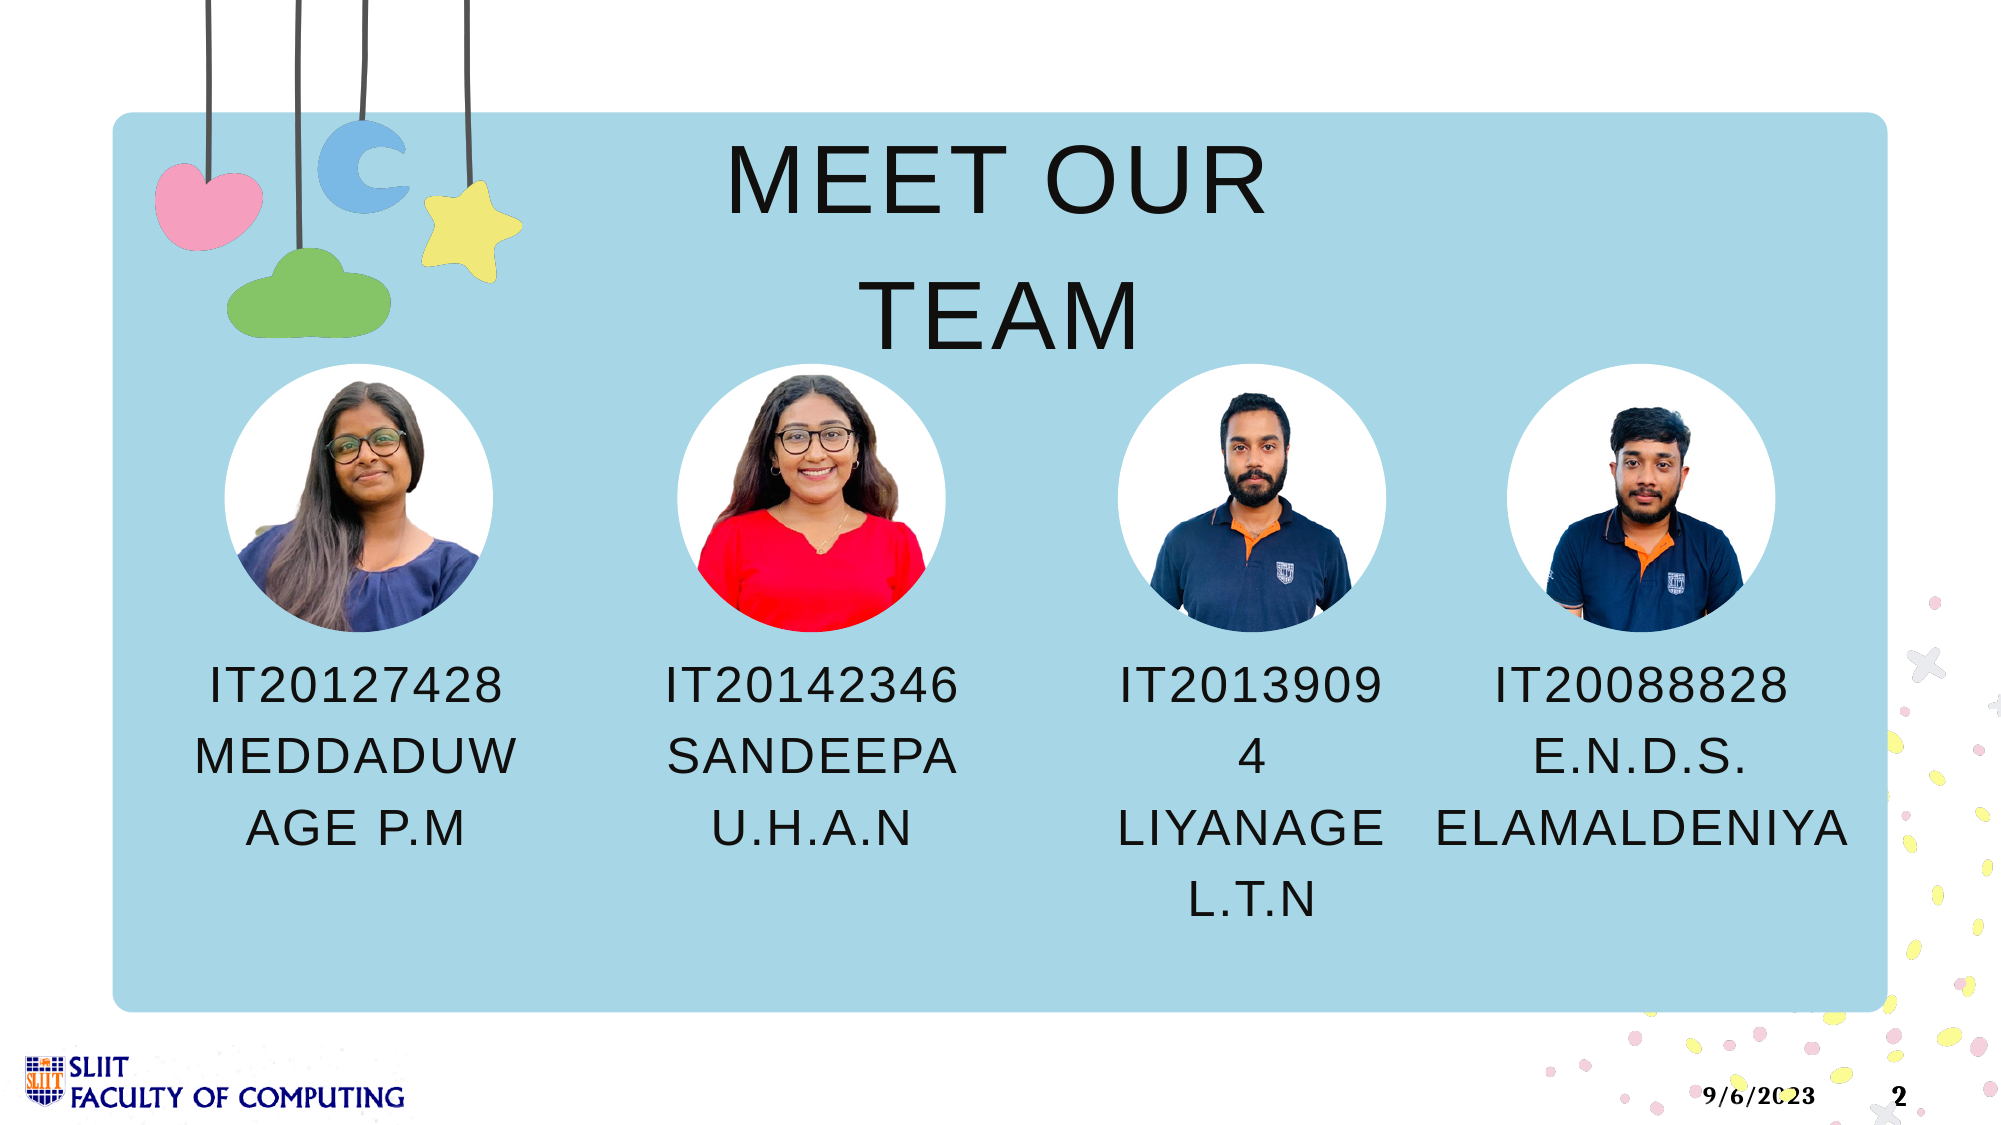

MEET OUR TEAM

IT20127428
MEDDADUWAGE P.M

IT20142346
SANDEEPA U.H.A.N
IT20139094
LIYANAGE L.T.N

IT20088828
E.N.D.S. ELAMALDENIYA